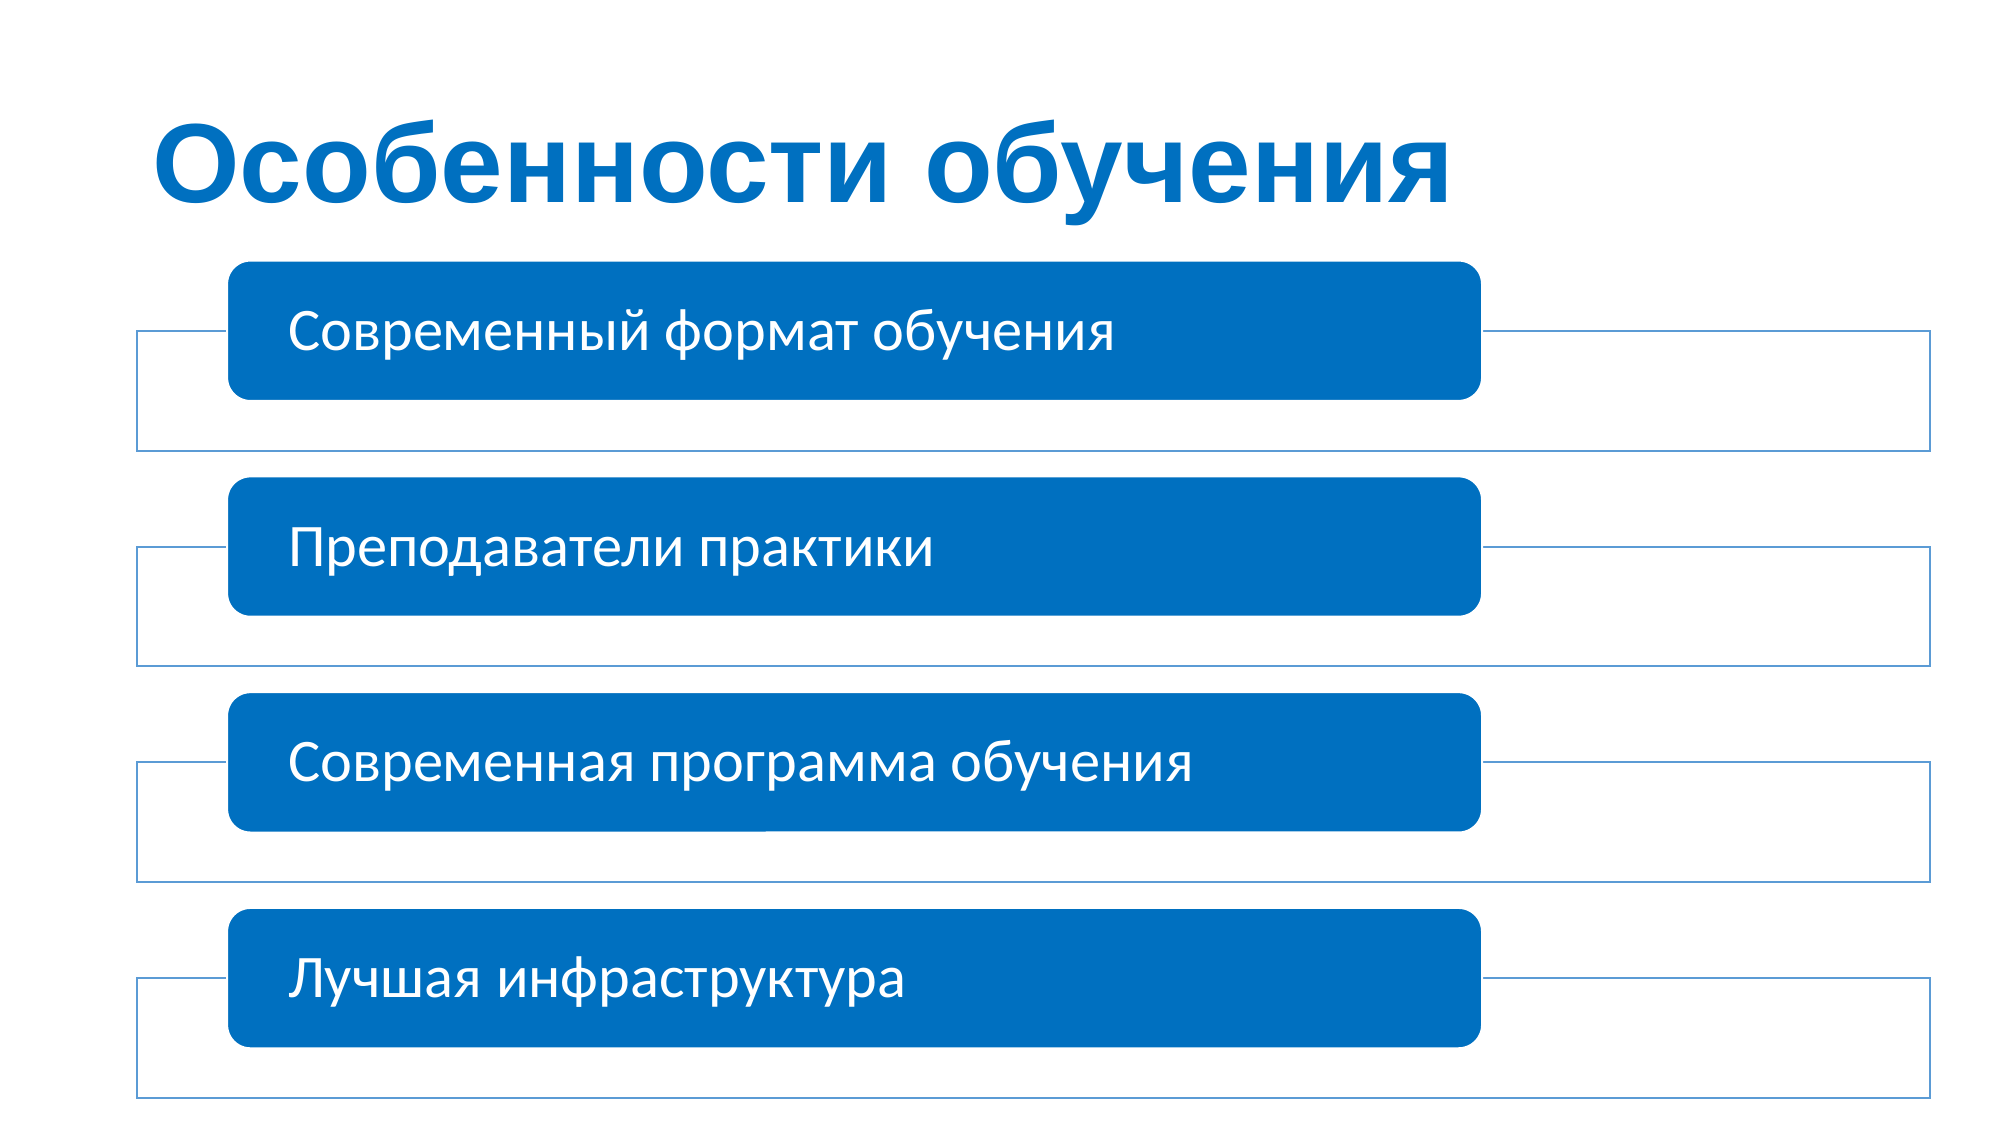

# Особенности обучения
Современный формат обучения
Преподаватели практики
Современная программа обучения
Лучшая инфраструктура